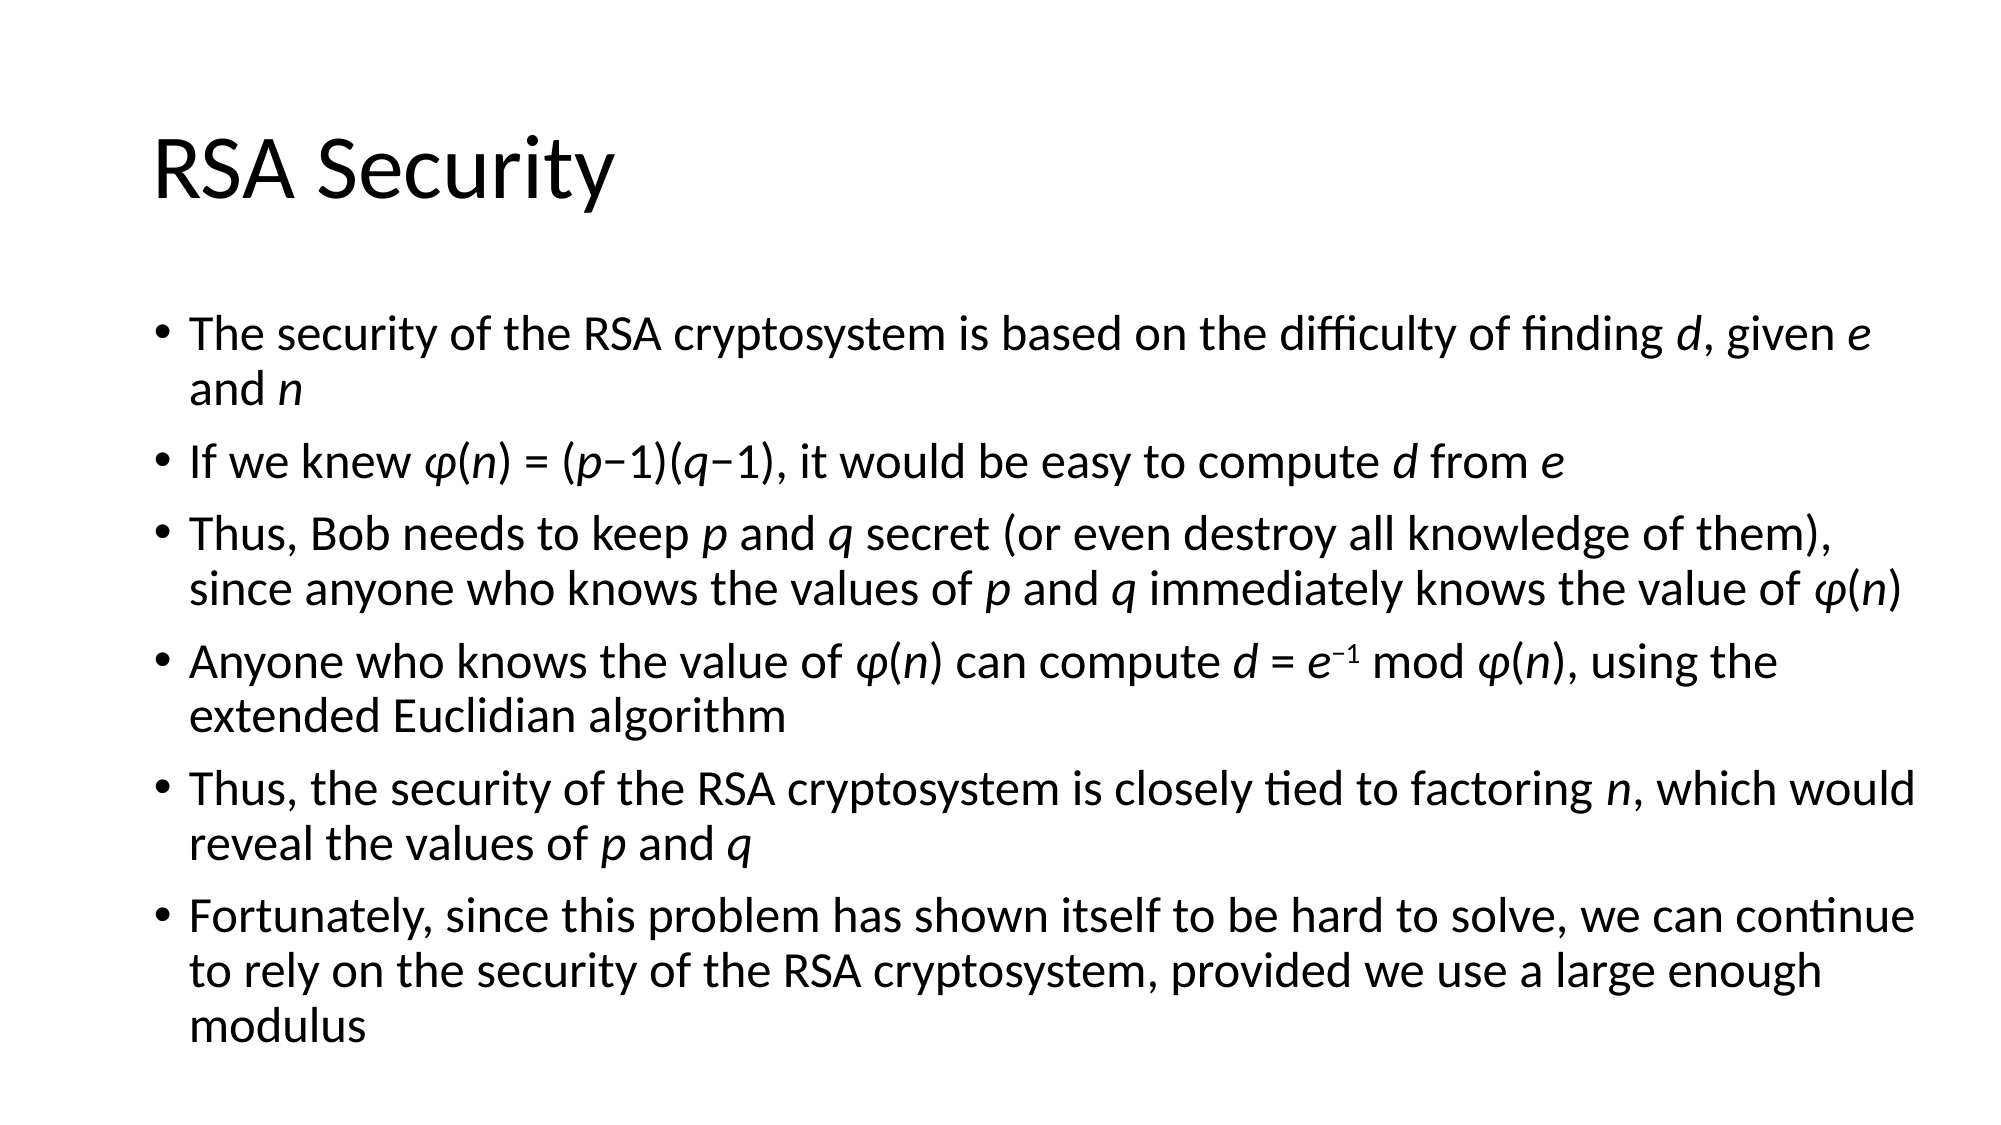

# RSA Security
The security of the RSA cryptosystem is based on the difficulty of finding d, given e and n
If we knew φ(n) = (p−1)(q−1), it would be easy to compute d from e
Thus, Bob needs to keep p and q secret (or even destroy all knowledge of them), since anyone who knows the values of p and q immediately knows the value of φ(n)
Anyone who knows the value of φ(n) can compute d = e−1 mod φ(n), using the extended Euclidian algorithm
Thus, the security of the RSA cryptosystem is closely tied to factoring n, which would reveal the values of p and q
Fortunately, since this problem has shown itself to be hard to solve, we can continue to rely on the security of the RSA cryptosystem, provided we use a large enough modulus